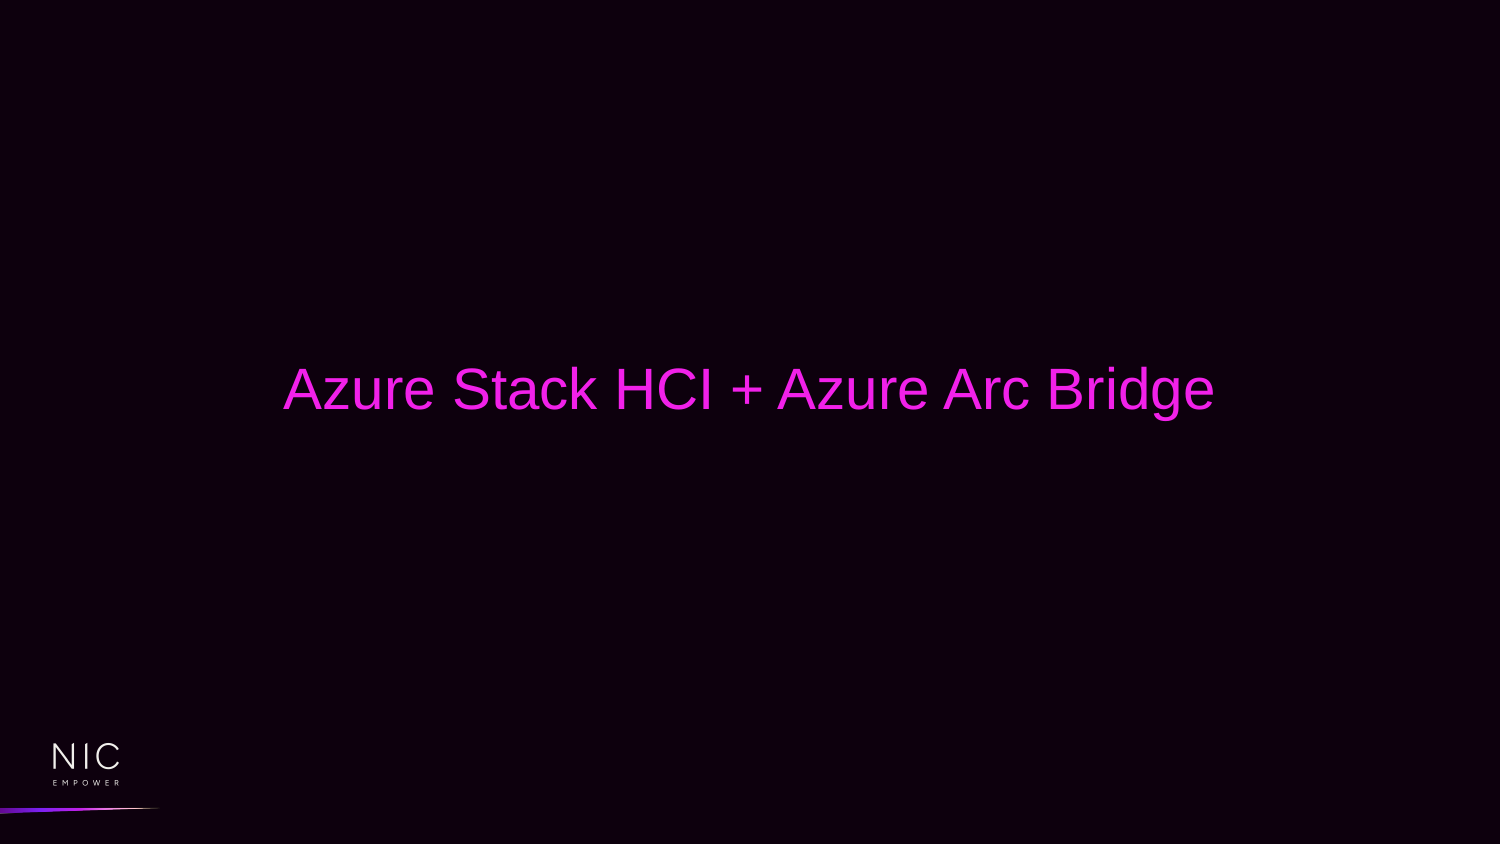

# Azure Stack HCI + Azure Arc Bridge